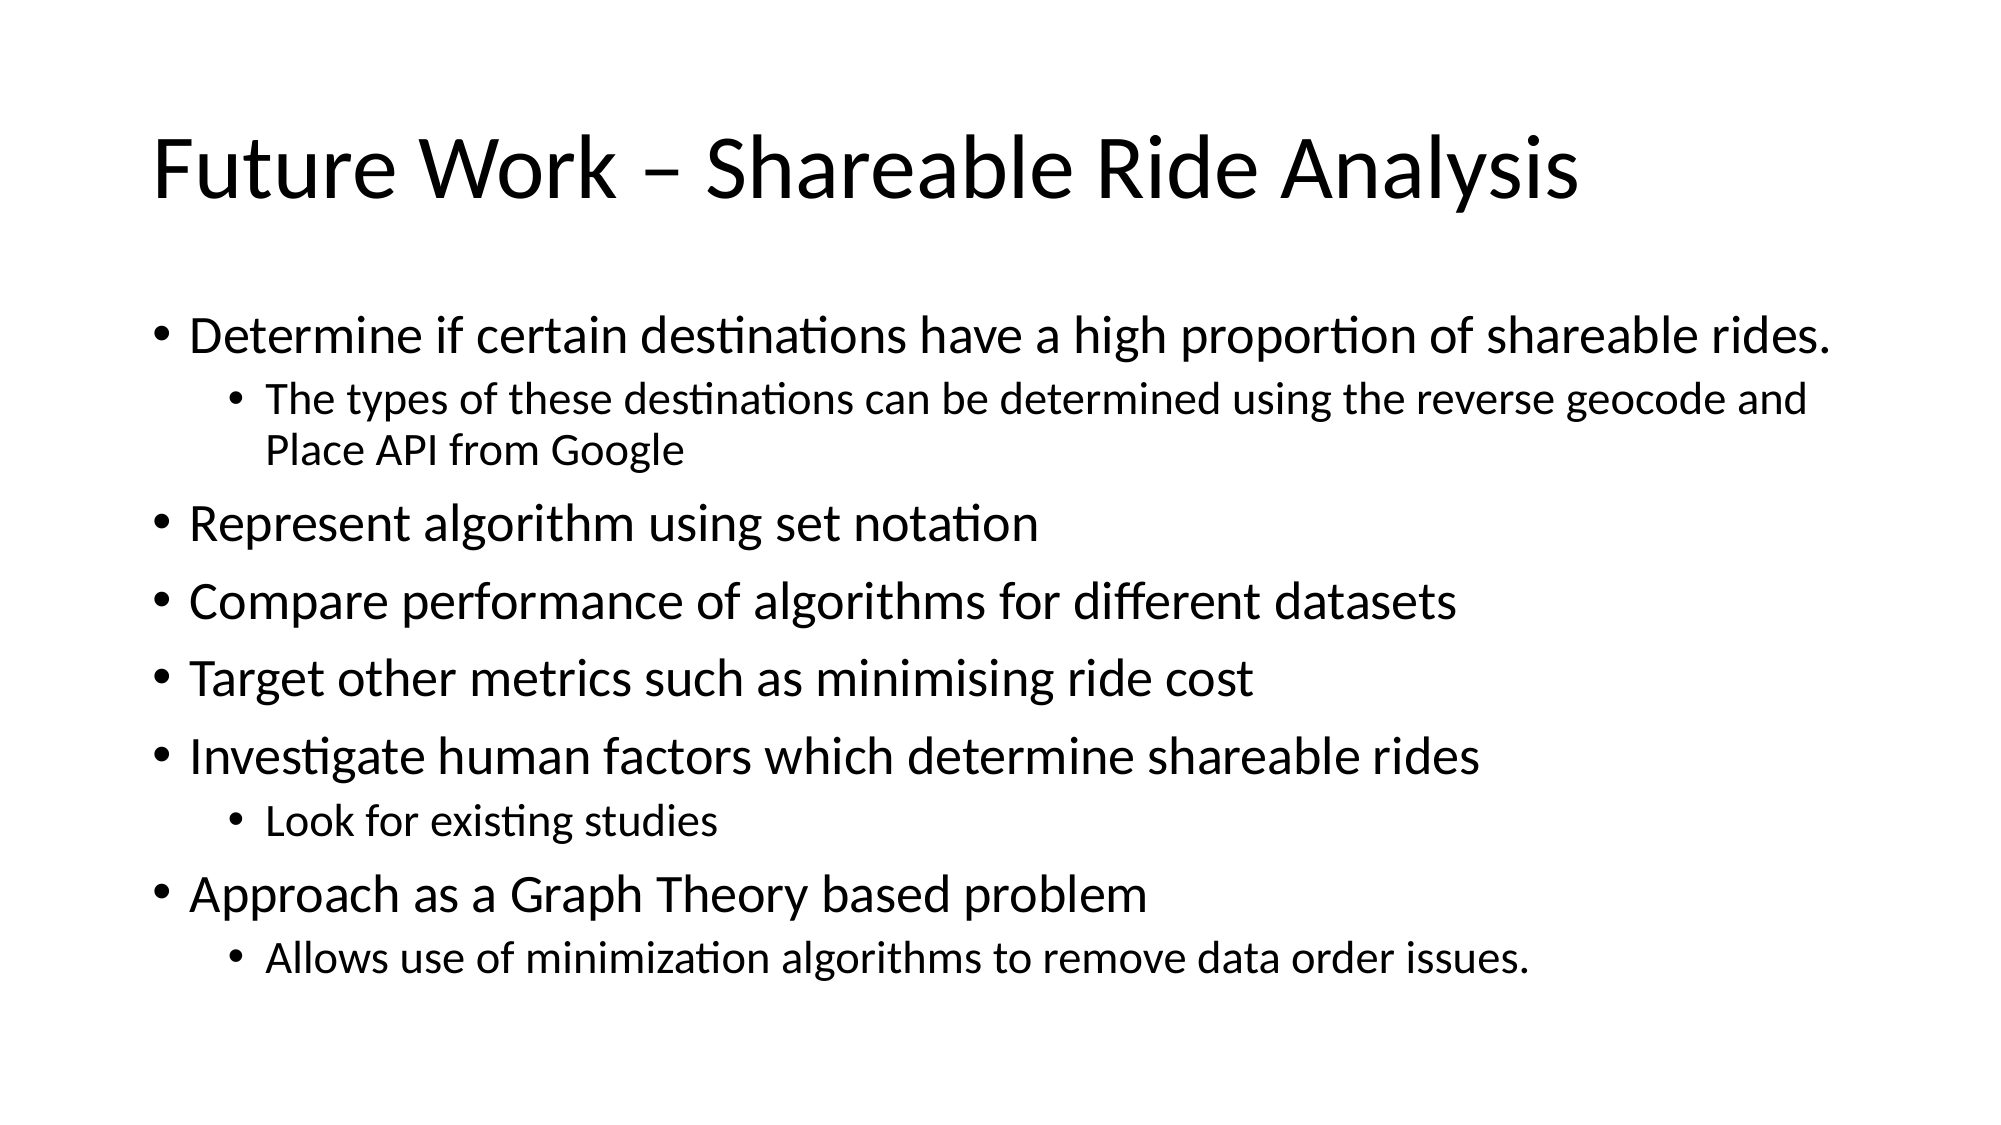

# Future Work – Shareable Ride Analysis
Determine if certain destinations have a high proportion of shareable rides.
The types of these destinations can be determined using the reverse geocode and Place API from Google
Represent algorithm using set notation
Compare performance of algorithms for different datasets
Target other metrics such as minimising ride cost
Investigate human factors which determine shareable rides
Look for existing studies
Approach as a Graph Theory based problem
Allows use of minimization algorithms to remove data order issues.